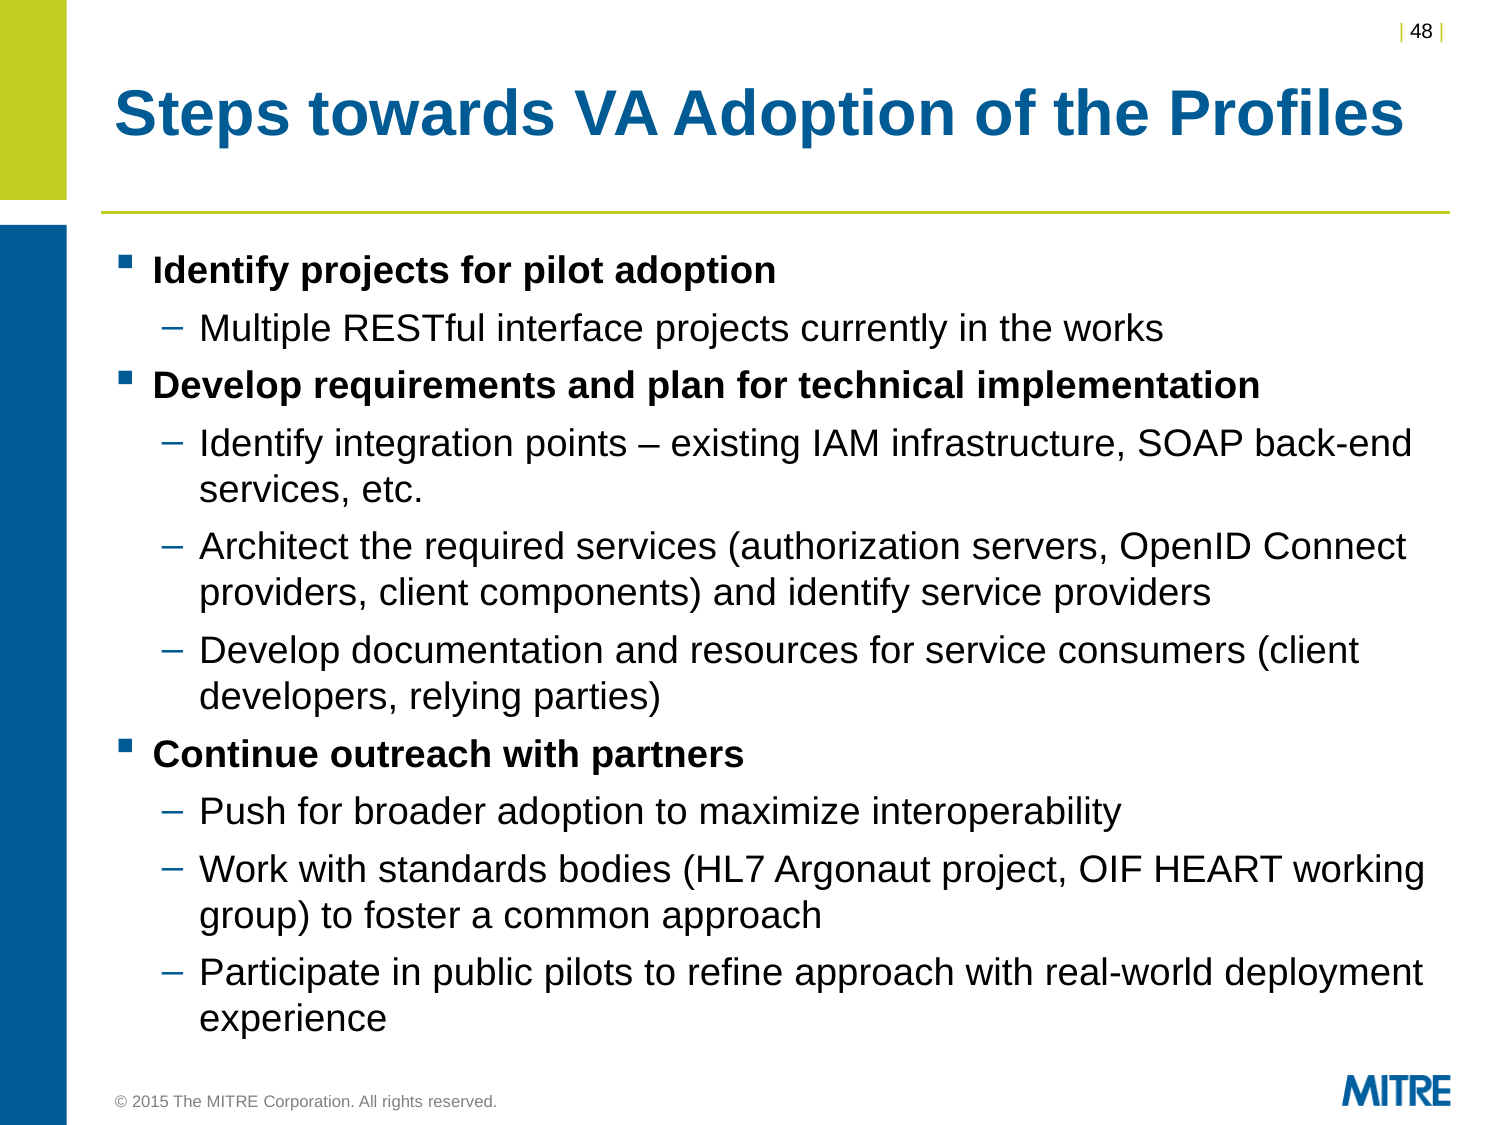

# Steps towards VA Adoption of the Profiles
Identify projects for pilot adoption
Multiple RESTful interface projects currently in the works
Develop requirements and plan for technical implementation
Identify integration points – existing IAM infrastructure, SOAP back-end services, etc.
Architect the required services (authorization servers, OpenID Connect providers, client components) and identify service providers
Develop documentation and resources for service consumers (client developers, relying parties)
Continue outreach with partners
Push for broader adoption to maximize interoperability
Work with standards bodies (HL7 Argonaut project, OIF HEART working group) to foster a common approach
Participate in public pilots to refine approach with real-world deployment experience